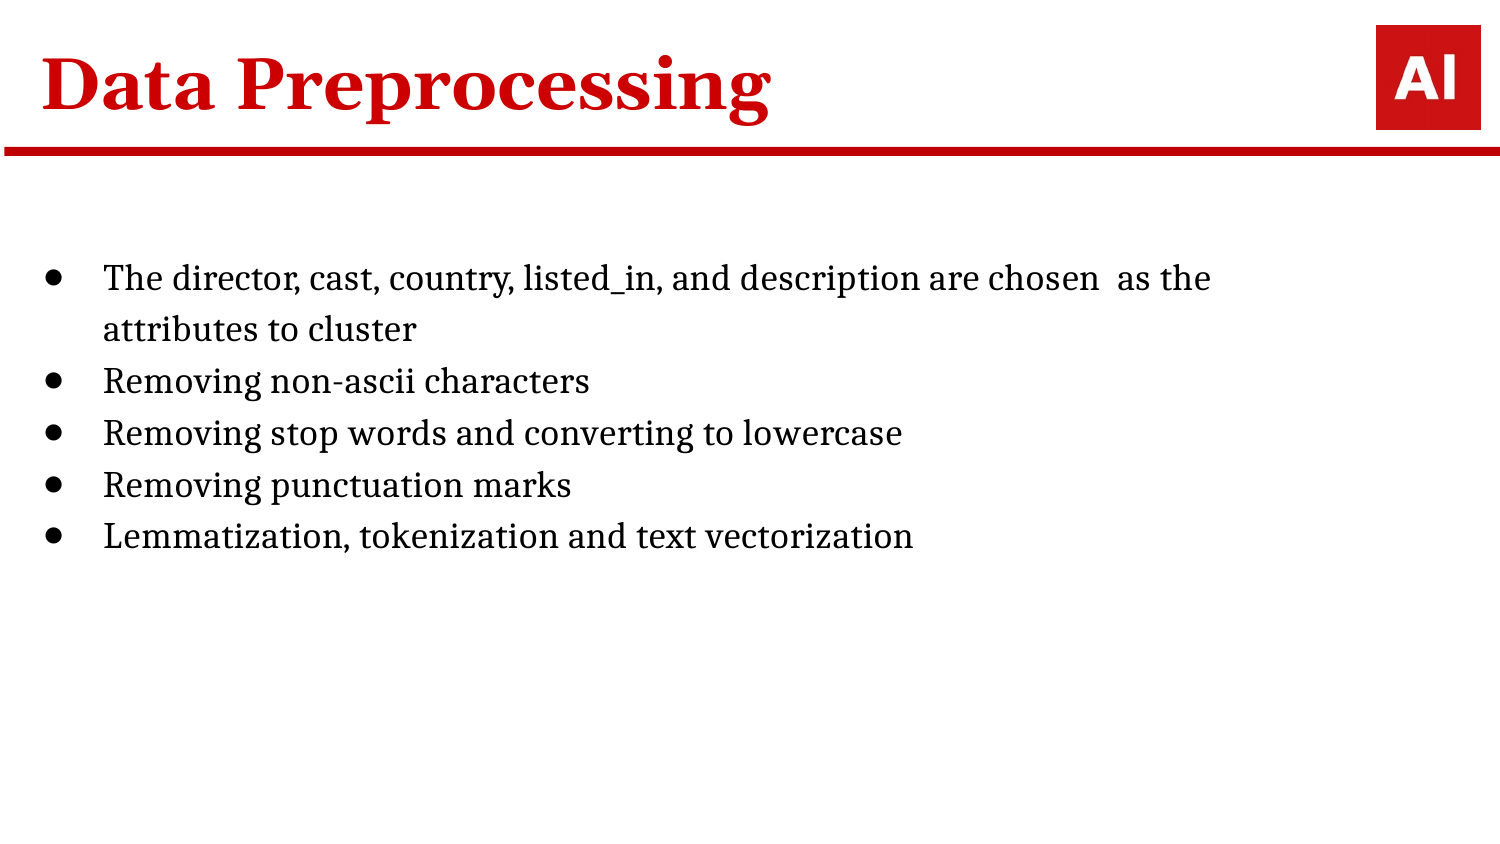

# Data Preprocessing

The director, cast, country, listed_in, and description are chosen  as the attributes to cluster
Removing non-ascii characters
Removing stop words and converting to lowercase
Removing punctuation marks
Lemmatization, tokenization and text vectorization